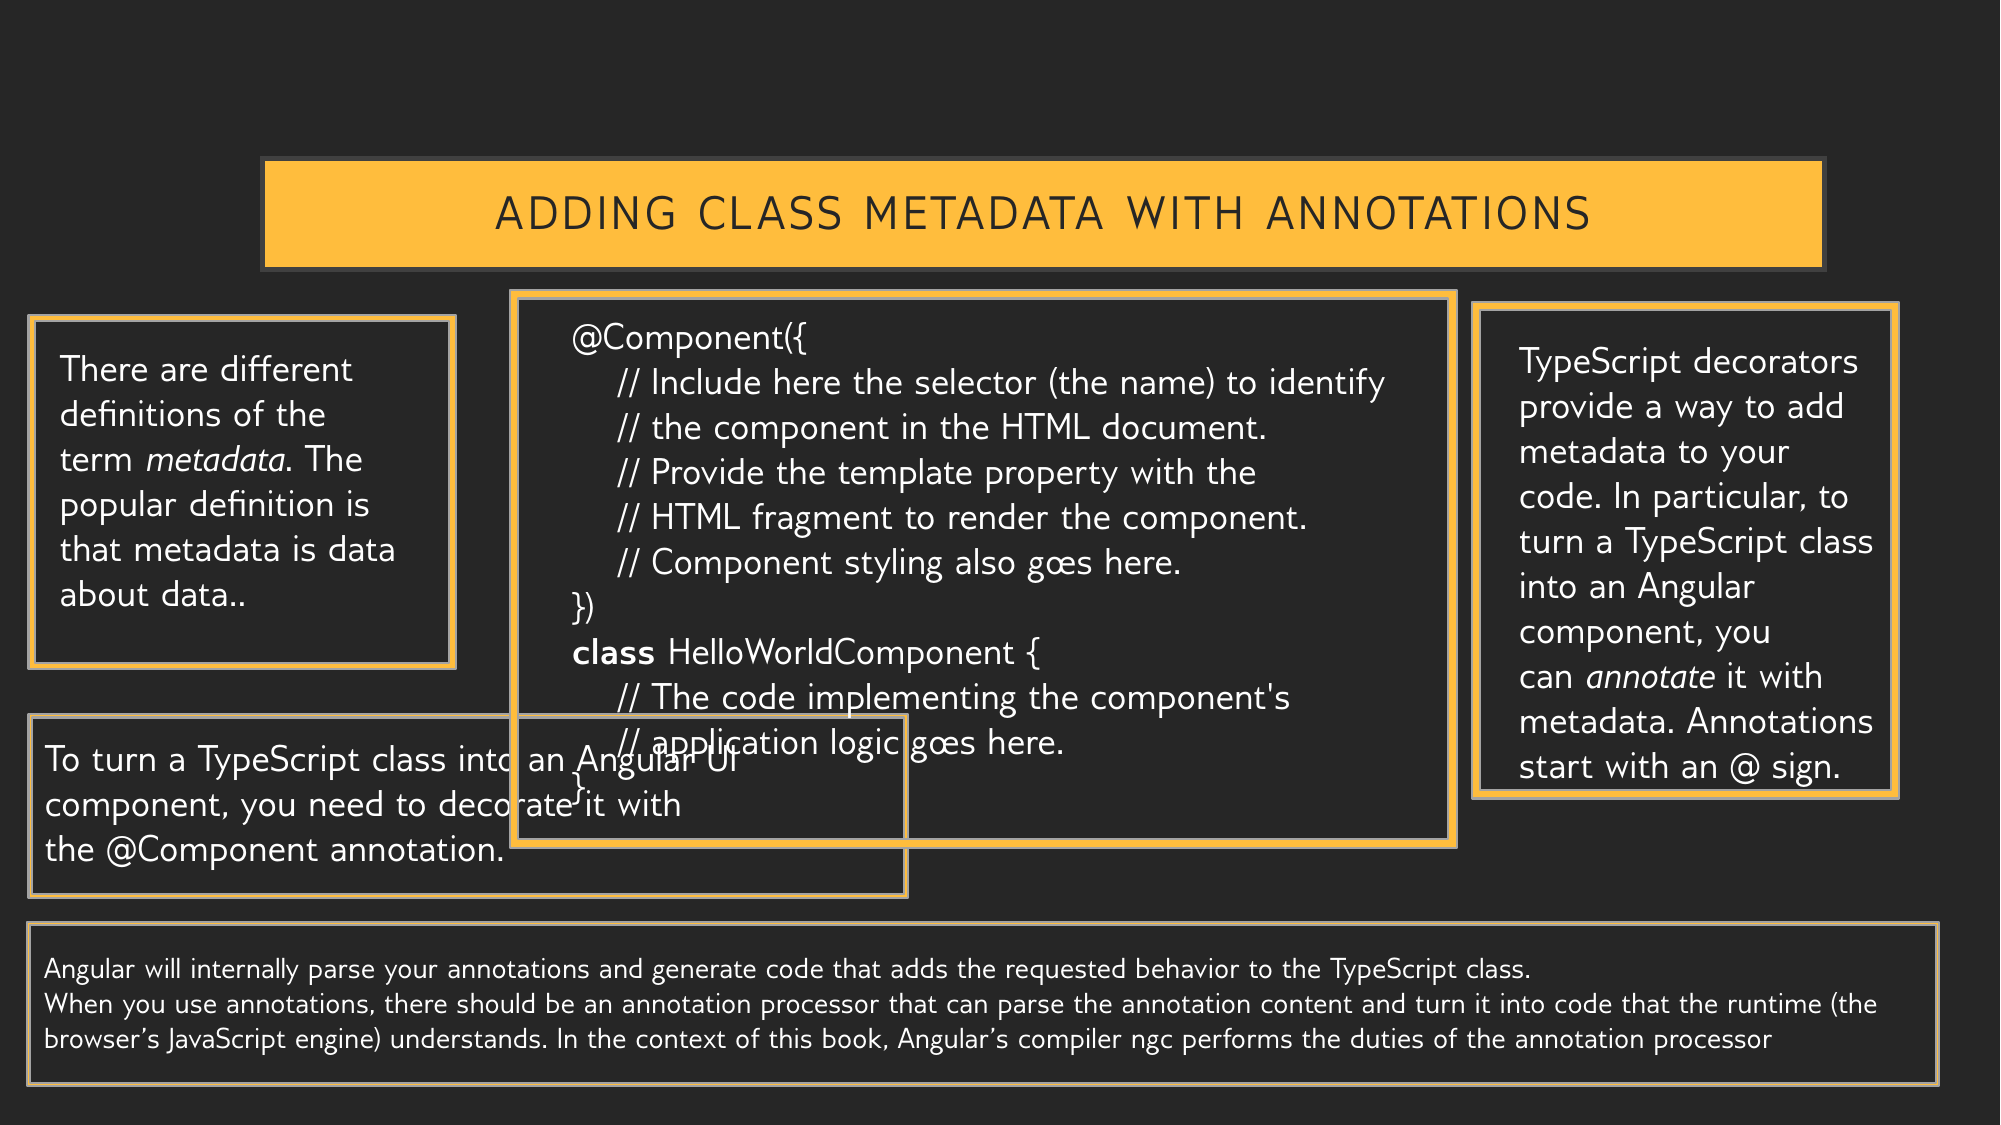

# Adding class metadata with annotations

@Component({
    // Include here the selector (the name) to identify
    // the component in the HTML document.
    // Provide the template property with the
    // HTML fragment to render the component.
    // Component styling also goes here.
})
class HelloWorldComponent {
    // The code implementing the component's
    // application logic goes here.
}

TypeScript decorators provide a way to add metadata to your code. In particular, to turn a TypeScript class into an Angular component, you can annotate it with metadata. Annotations start with an @ sign.
There are different definitions of the term metadata. The popular definition is that metadata is data about data..

To turn a TypeScript class into an Angular UI component, you need to decorate it with the @Component annotation.

Angular will internally parse your annotations and generate code that adds the requested behavior to the TypeScript class.
When you use annotations, there should be an annotation processor that can parse the annotation content and turn it into code that the runtime (the browser’s JavaScript engine) understands. In the context of this book, Angular’s compiler ngc performs the duties of the annotation processor